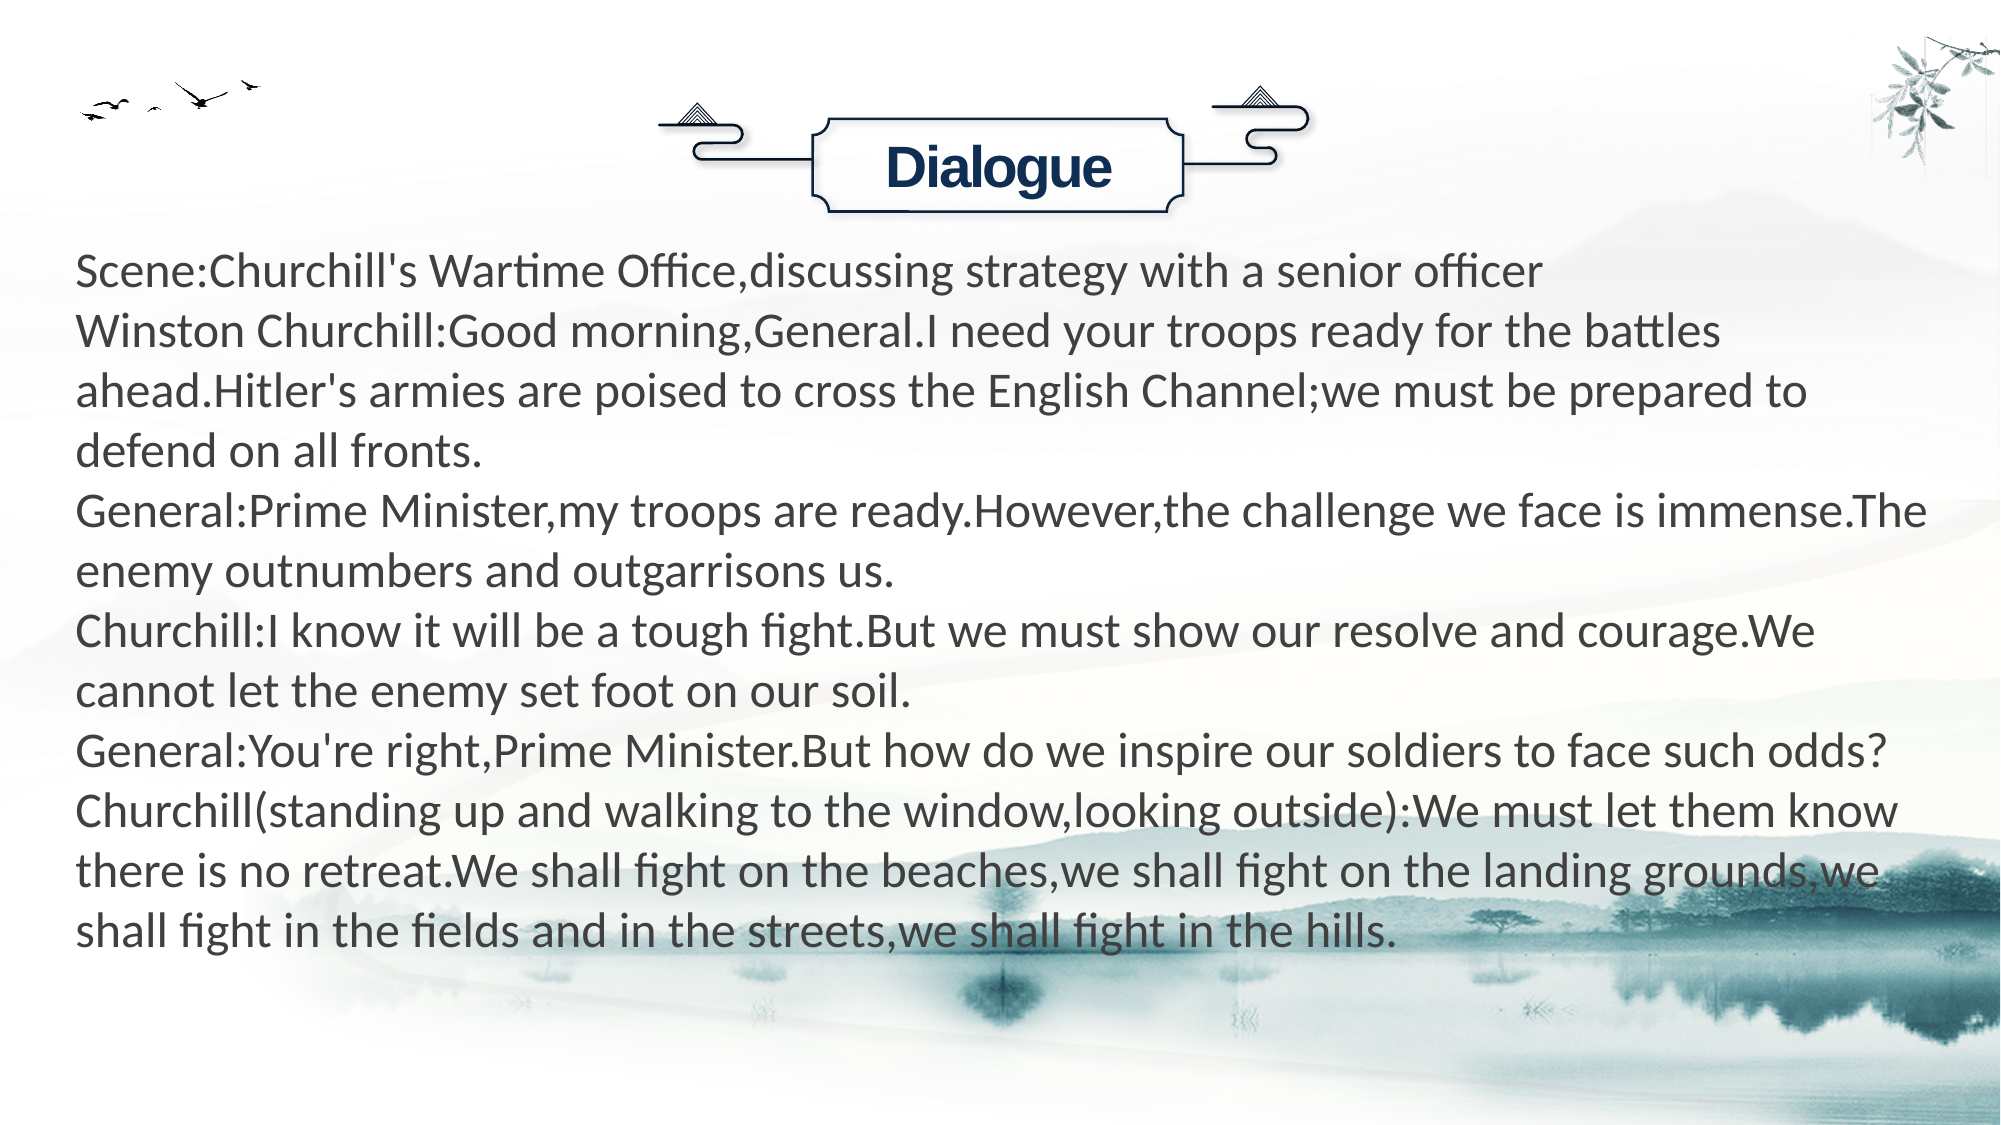

Dialogue
Scene:Churchill's Wartime Office,discussing strategy with a senior officer
Winston Churchill:Good morning,General.I need your troops ready for the battles ahead.Hitler's armies are poised to cross the English Channel;we must be prepared to defend on all fronts.
General:Prime Minister,my troops are ready.However,the challenge we face is immense.The enemy outnumbers and outgarrisons us.
Churchill:I know it will be a tough fight.But we must show our resolve and courage.We cannot let the enemy set foot on our soil.
General:You're right,Prime Minister.But how do we inspire our soldiers to face such odds?
Churchill(standing up and walking to the window,looking outside):We must let them know there is no retreat.We shall fight on the beaches,we shall fight on the landing grounds,we shall fight in the fields and in the streets,we shall fight in the hills.